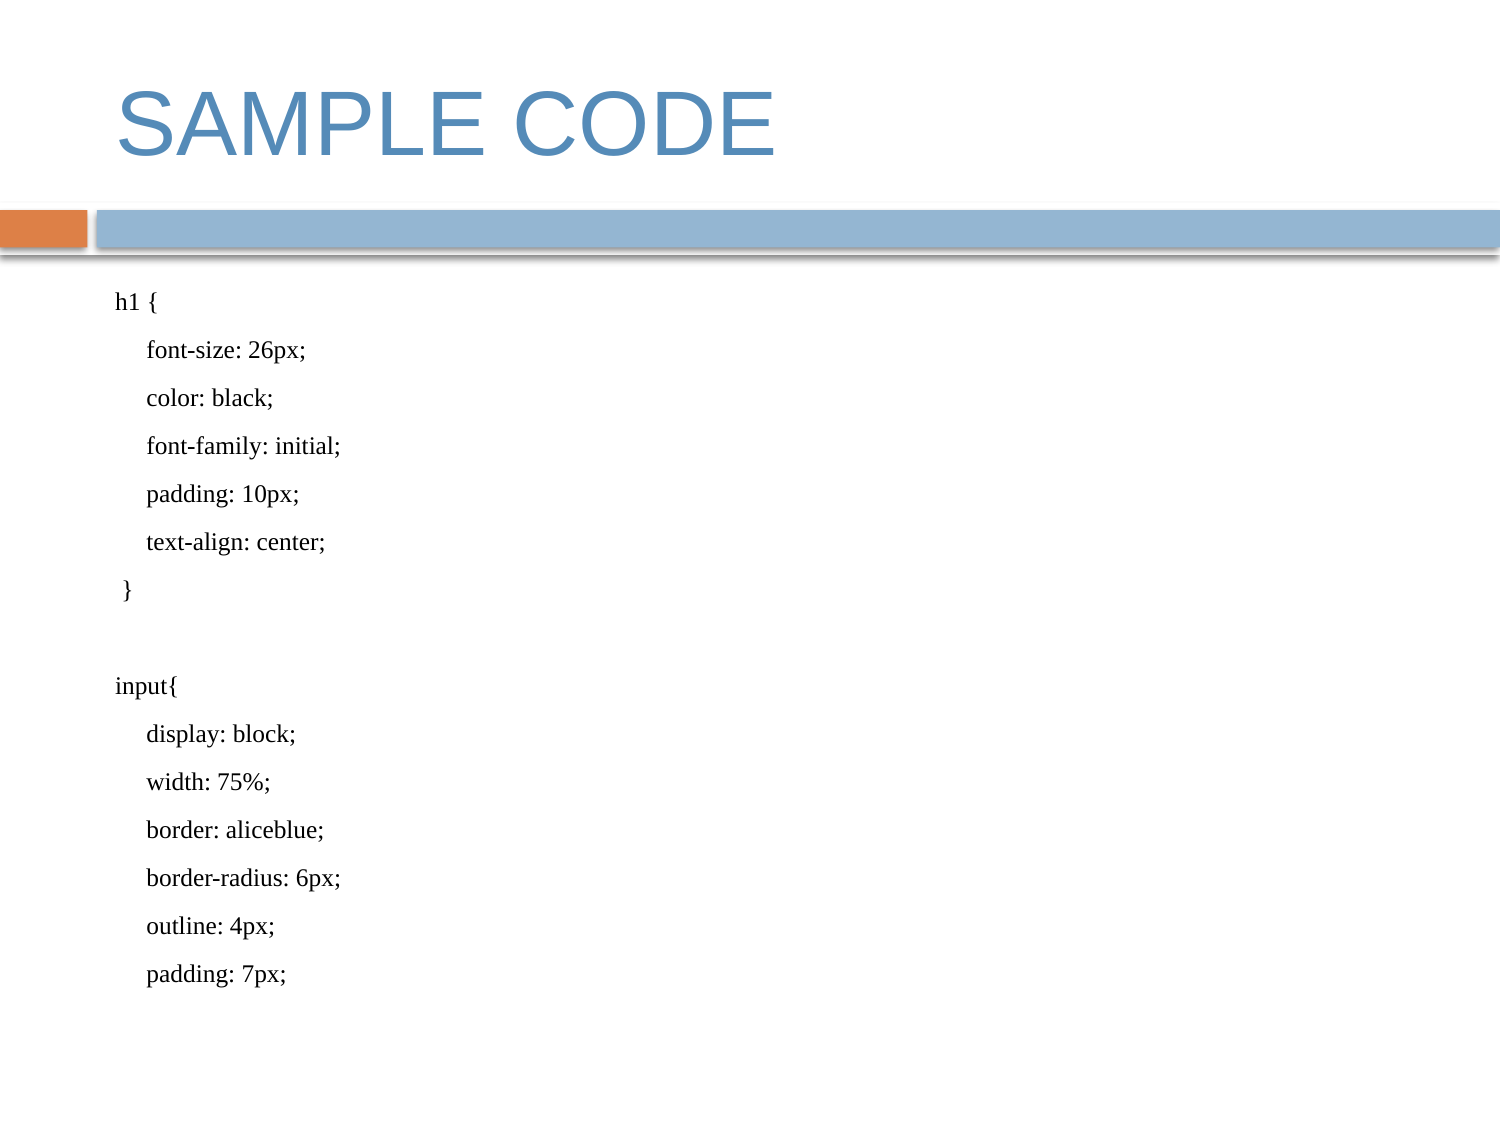

# SAMPLE CODE
h1 {
     font-size: 26px;
     color: black;
     font-family: initial;
     padding: 10px;
     text-align: center;
 }

input{
     display: block;
     width: 75%;
     border: aliceblue;
     border-radius: 6px;
     outline: 4px;
     padding: 7px;